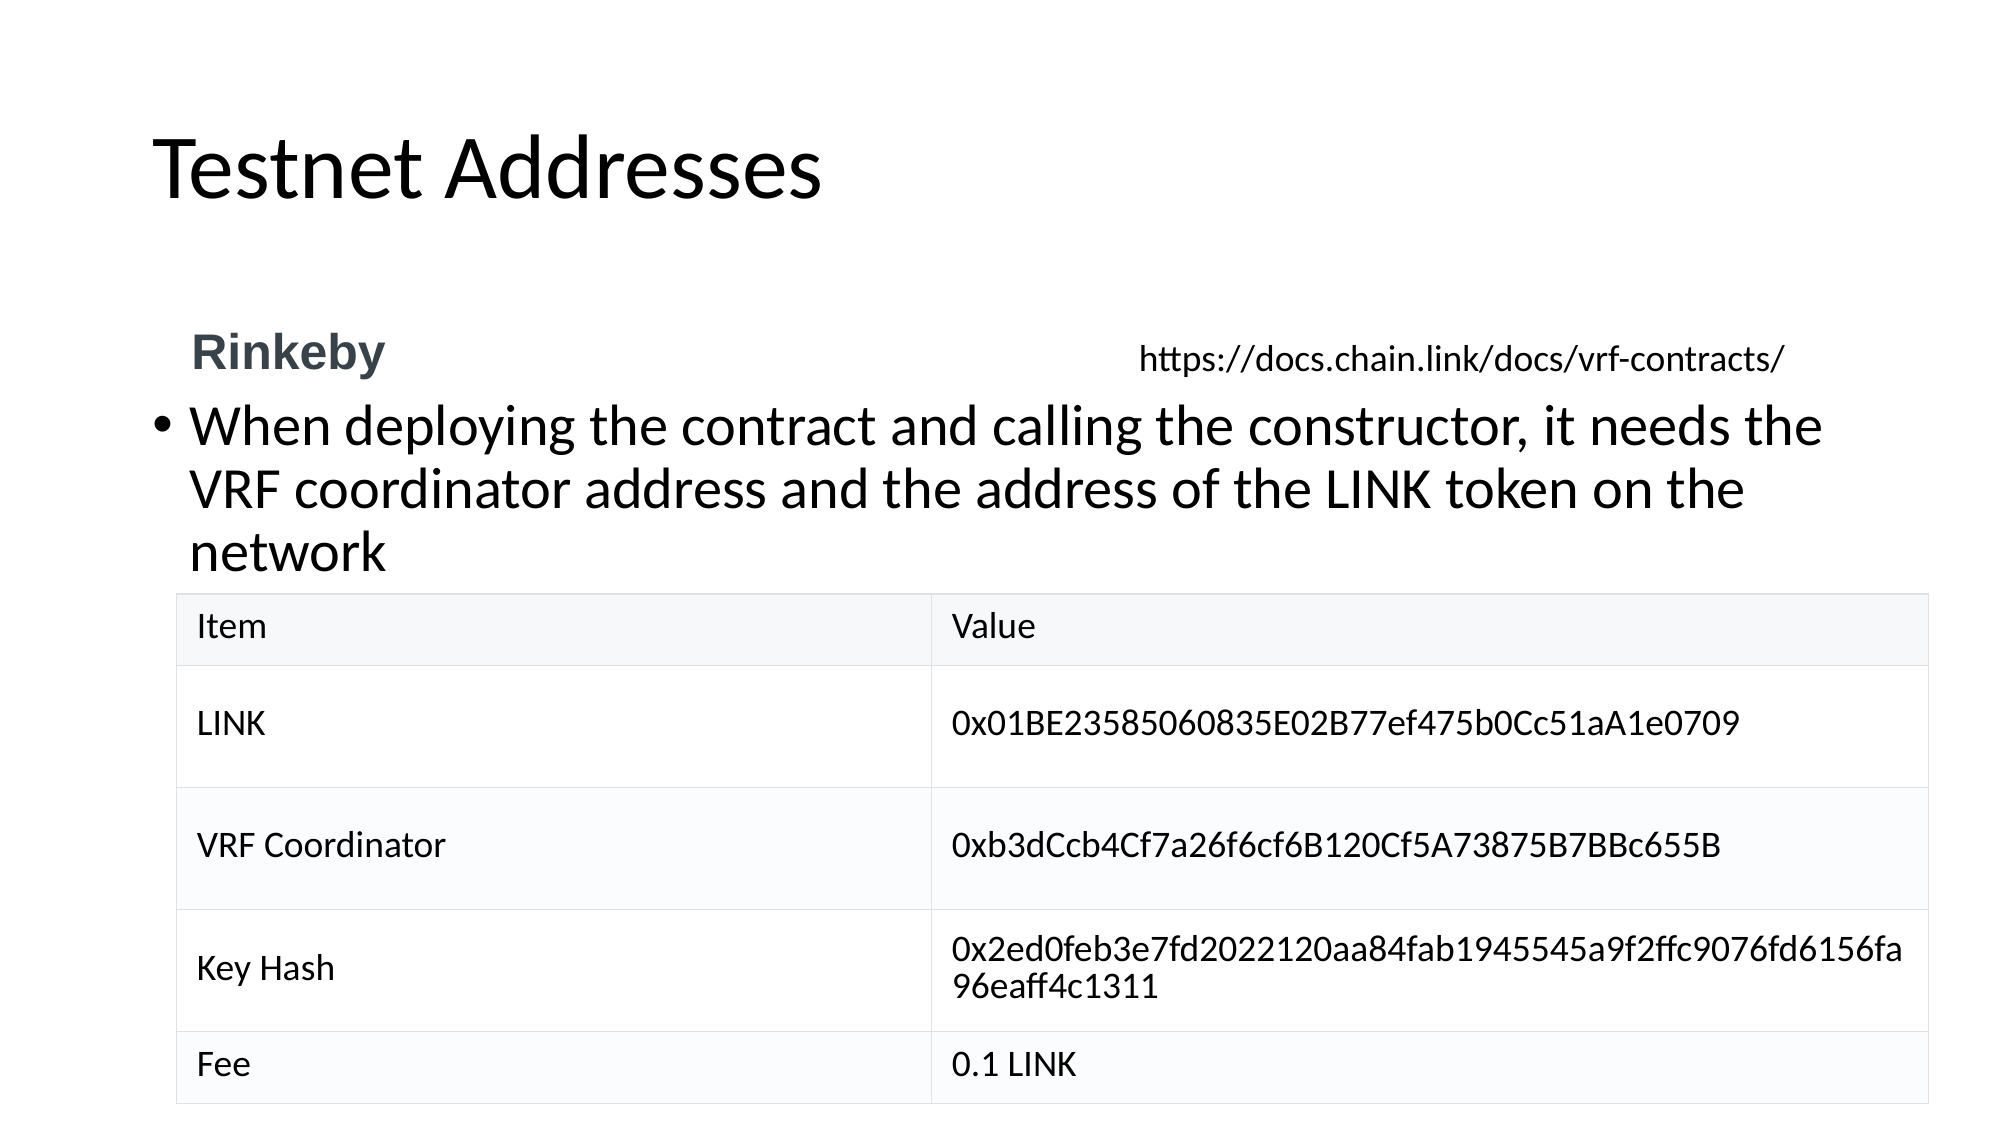

# Testnet Addresses
Rinkeby

https://docs.chain.link/docs/vrf-contracts/
When deploying the contract and calling the constructor, it needs the VRF coordinator address and the address of the LINK token on the network
| Item | Value |
| --- | --- |
| LINK | 0x01BE23585060835E02B77ef475b0Cc51aA1e0709 |
| VRF Coordinator | 0xb3dCcb4Cf7a26f6cf6B120Cf5A73875B7BBc655B |
| Key Hash | 0x2ed0feb3e7fd2022120aa84fab1945545a9f2ffc9076fd6156fa96eaff4c1311 |
| Fee | 0.1 LINK |